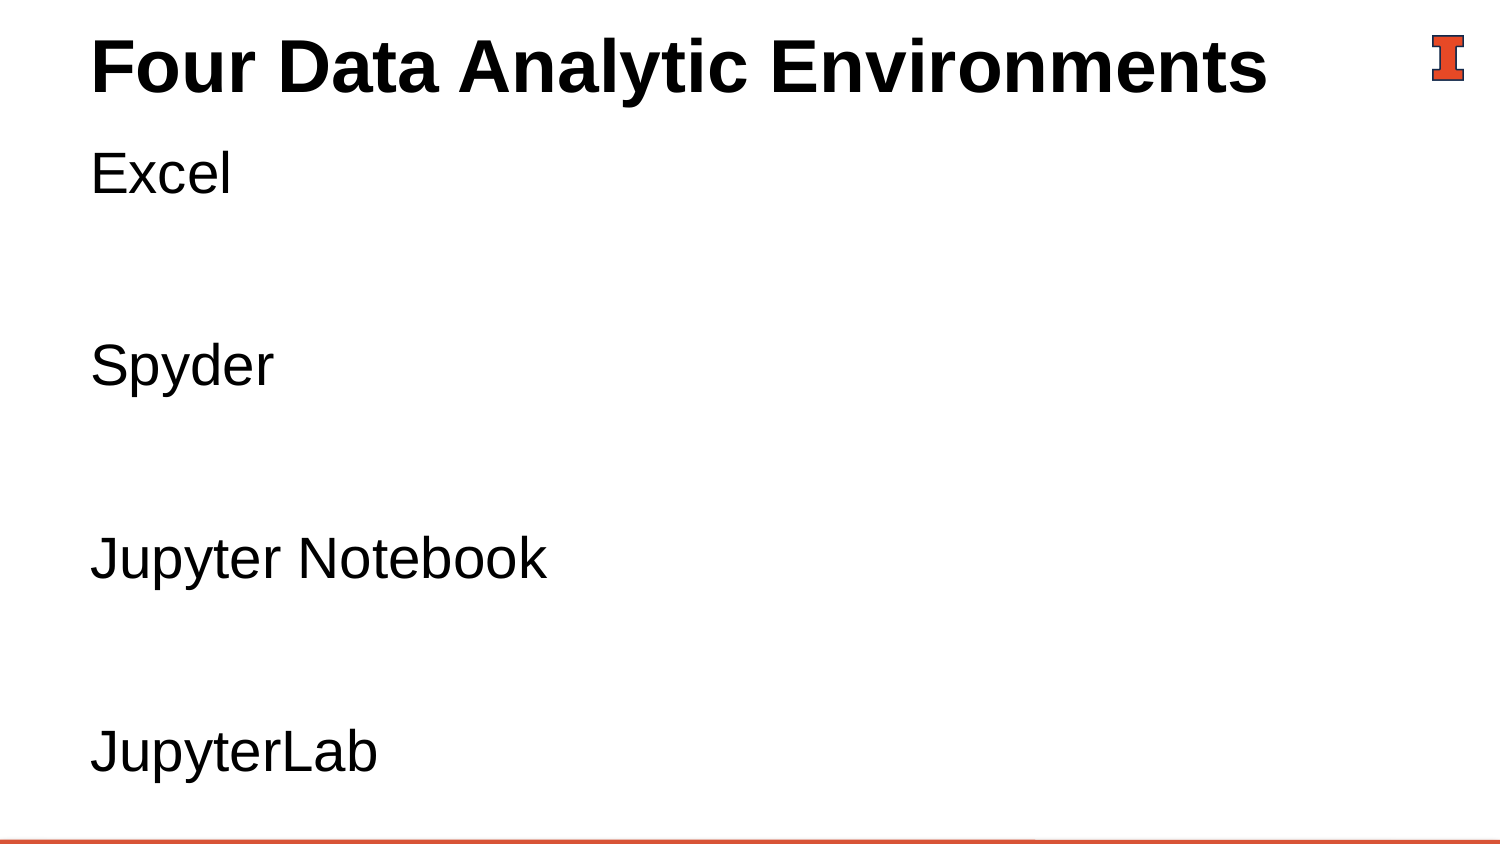

# Four Data Analytic Environments
Excel

Spyder

Jupyter Notebook

JupyterLab